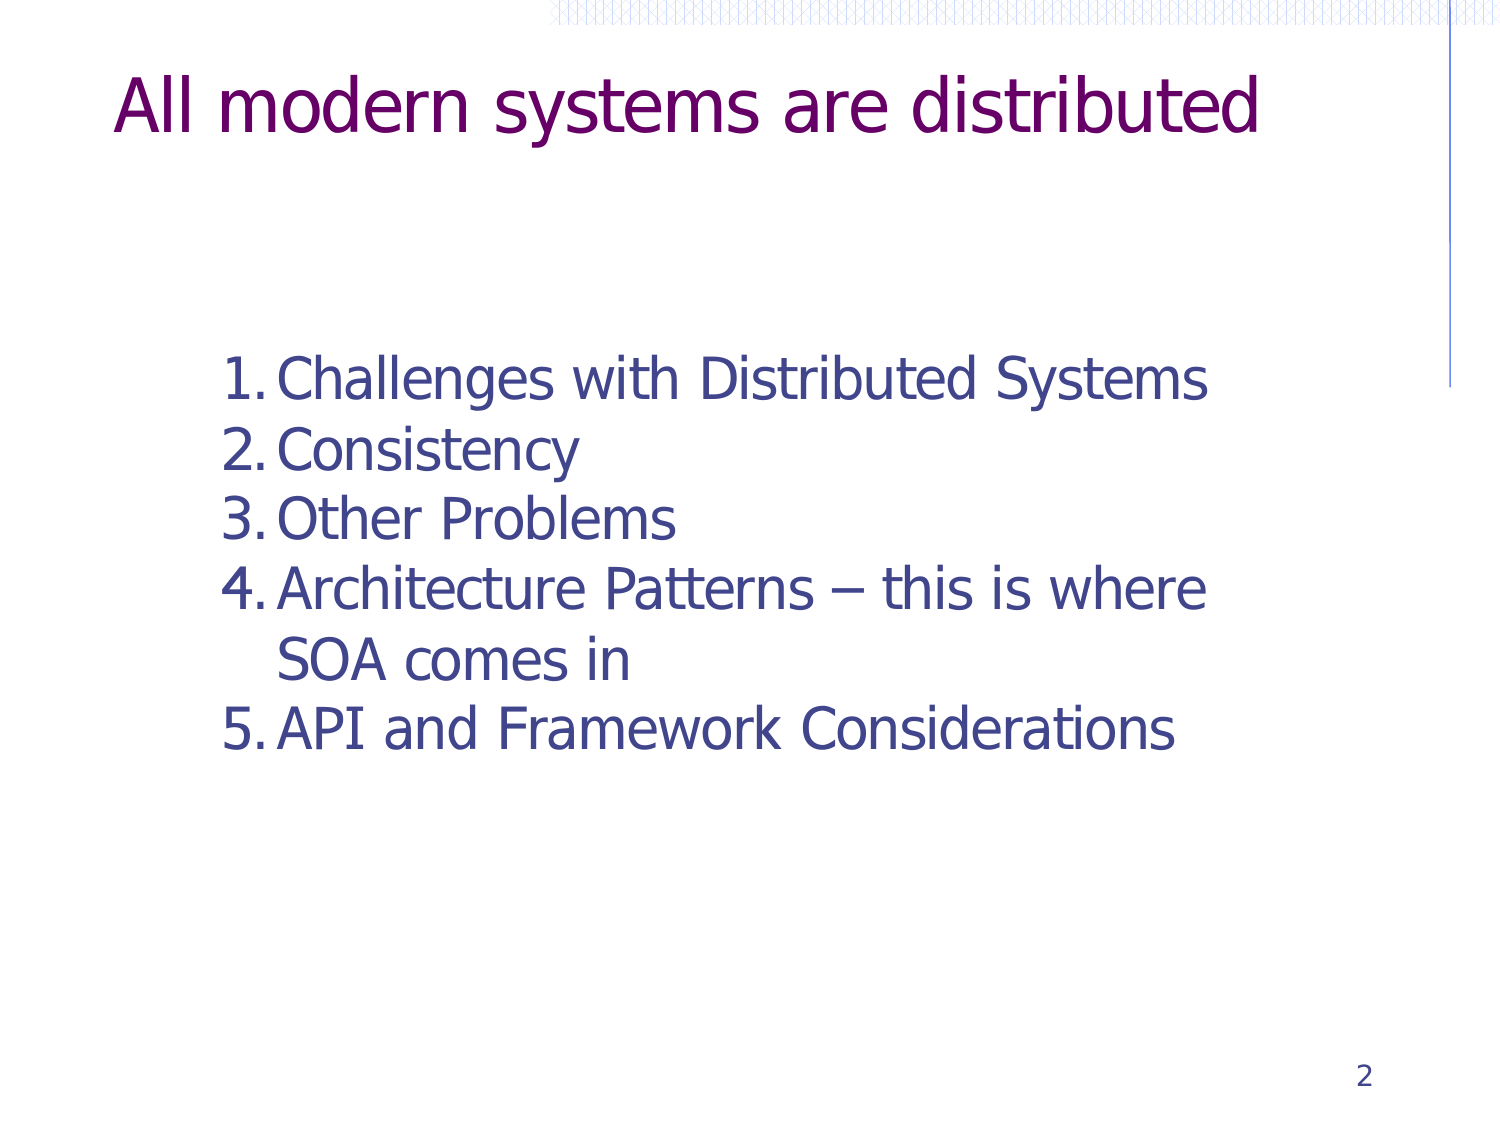

# All modern systems are distributed
Challenges with Distributed Systems
Consistency
Other Problems
Architecture Patterns – this is where SOA comes in
API and Framework Considerations
2